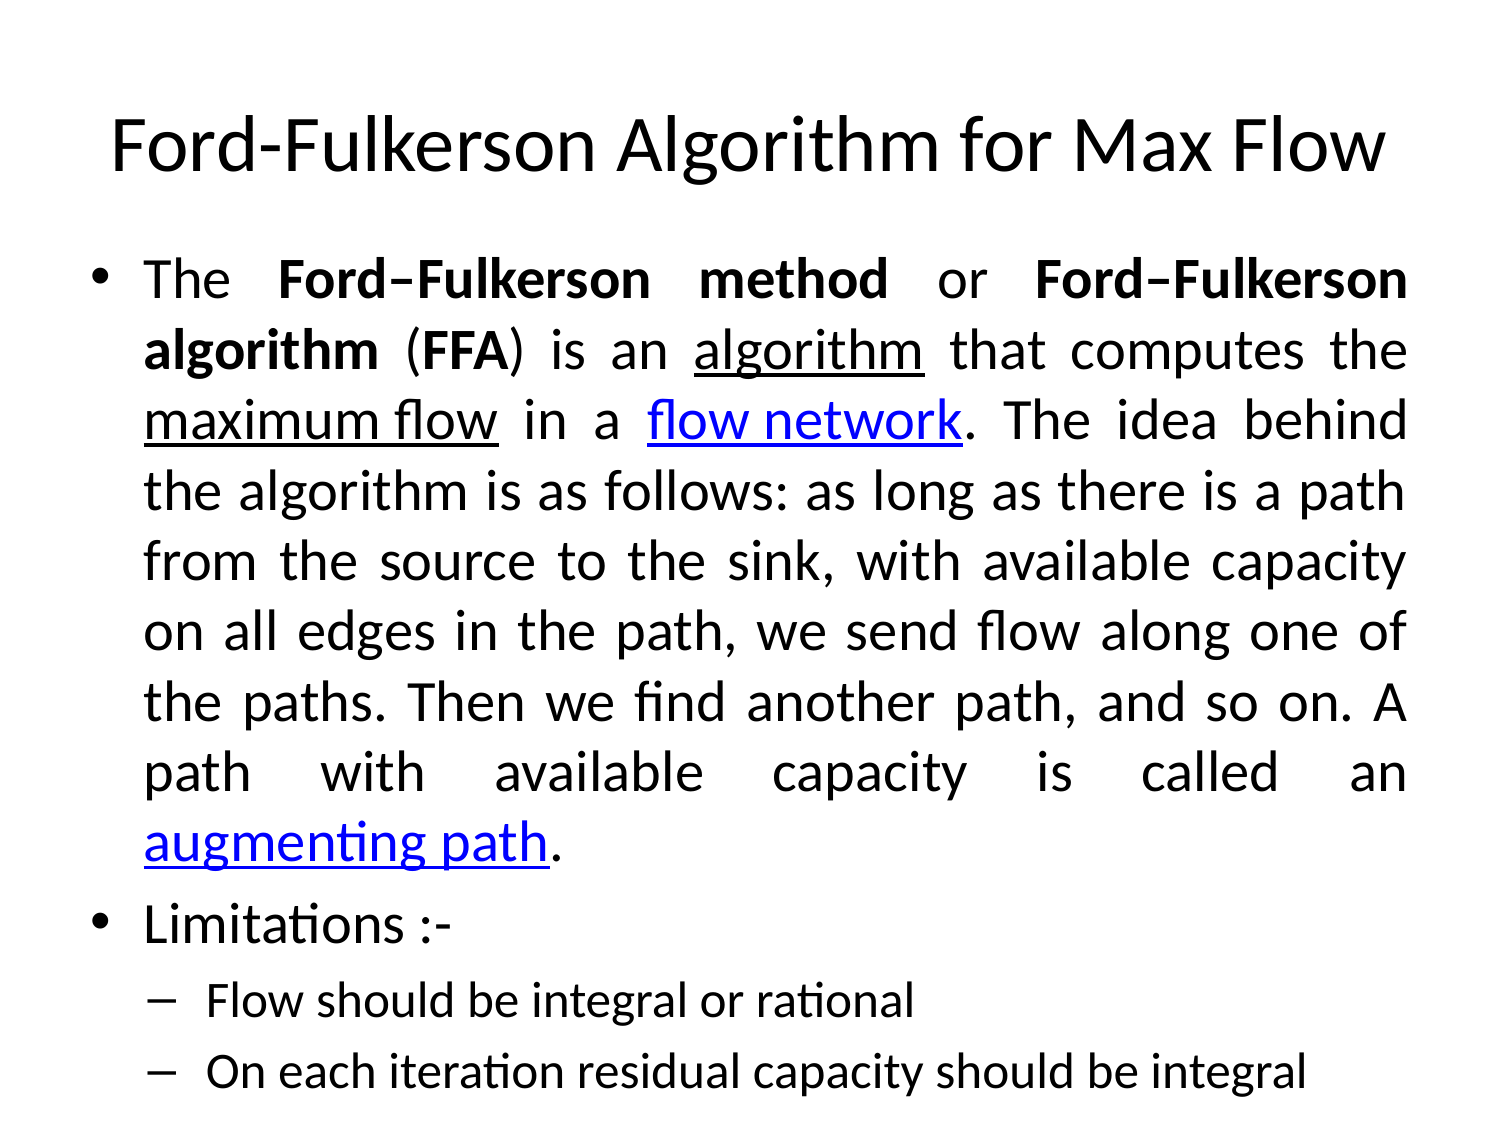

# Ford-Fulkerson Algorithm for Max Flow
The Ford–Fulkerson method or Ford–Fulkerson algorithm (FFA) is an algorithm that computes the maximum flow in a flow network. The idea behind the algorithm is as follows: as long as there is a path from the source to the sink, with available capacity on all edges in the path, we send flow along one of the paths. Then we find another path, and so on. A path with available capacity is called an augmenting path.
Limitations :-
Flow should be integral or rational
On each iteration residual capacity should be integral